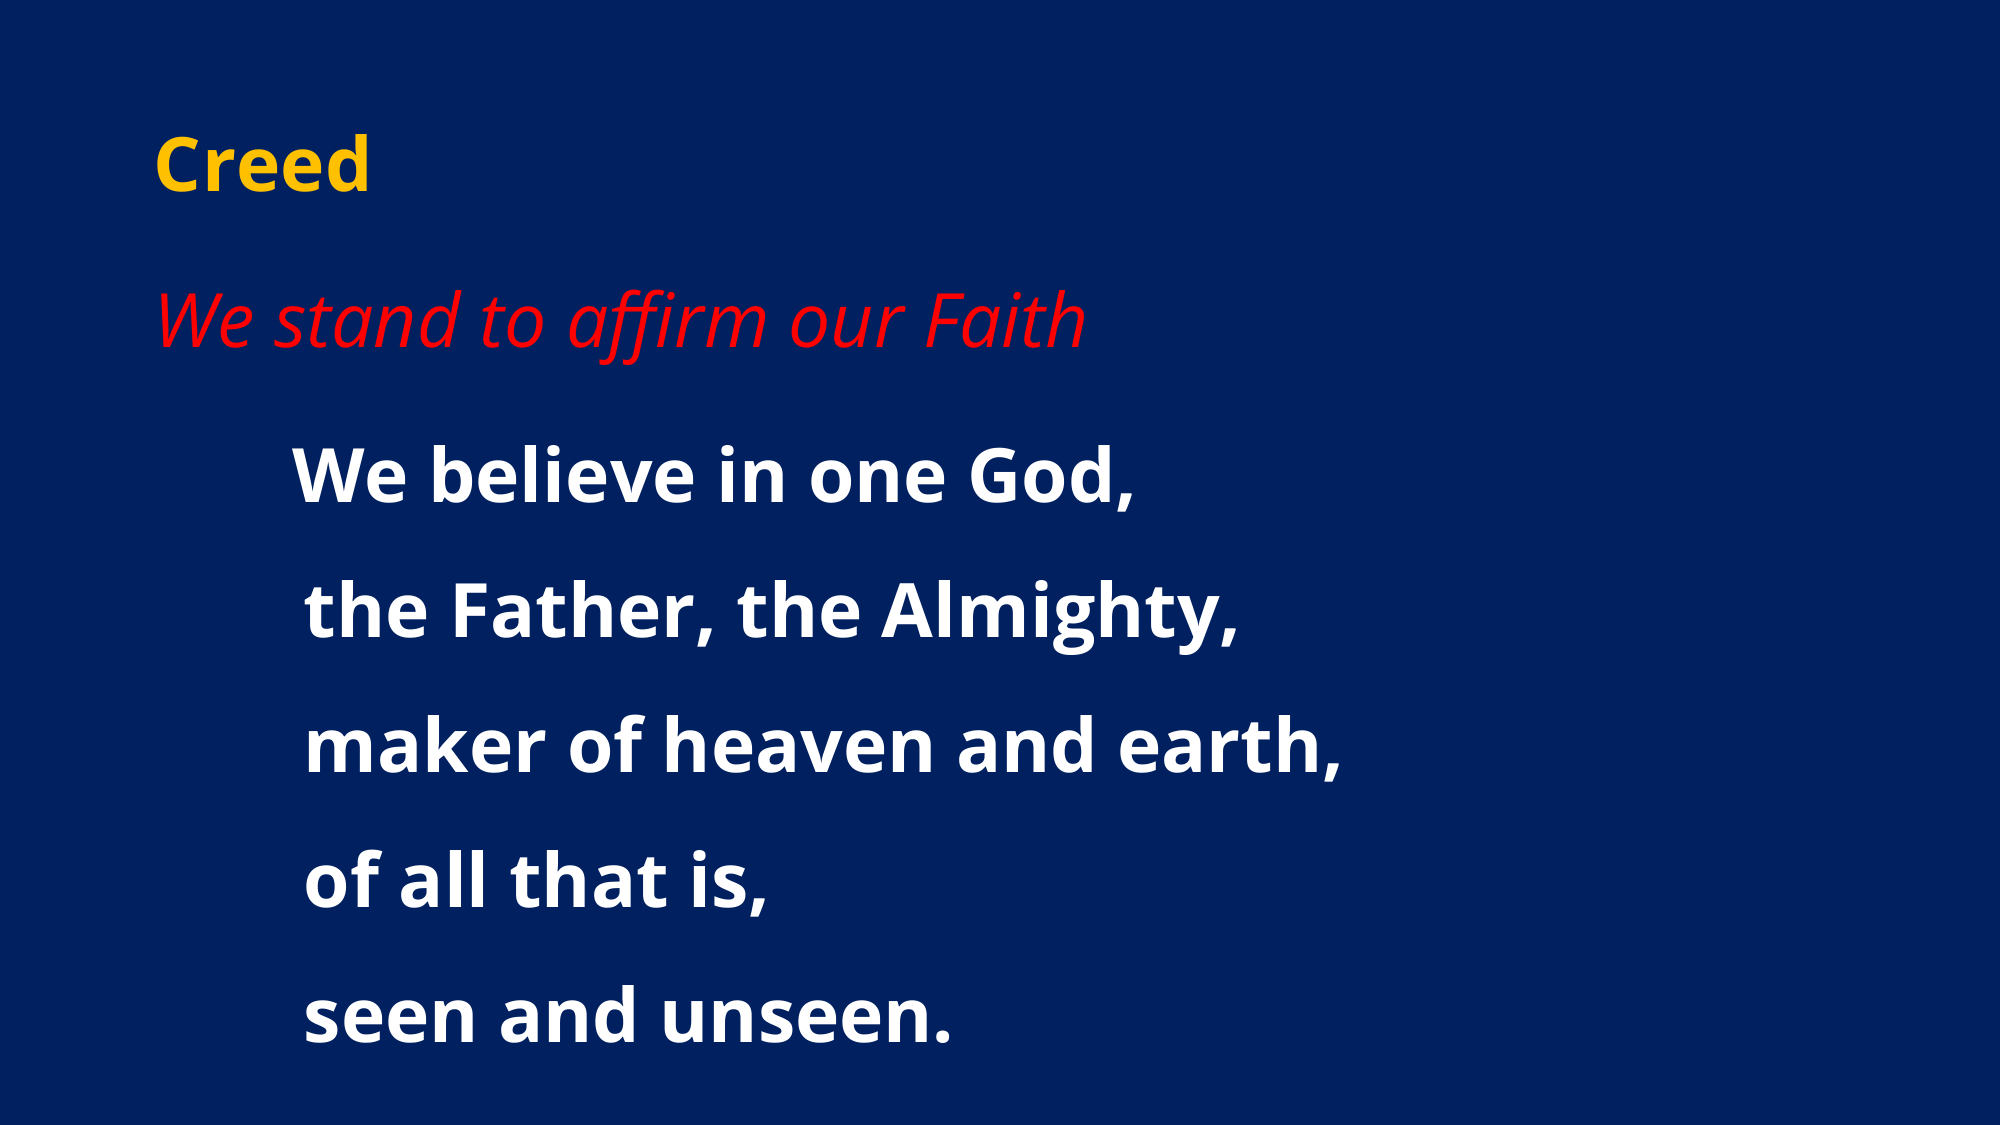

Creed
We stand to affirm our Faith
All   We believe in one God,
	the Father, the Almighty,
	maker of heaven and earth,
	of all that is,
	seen and unseen.